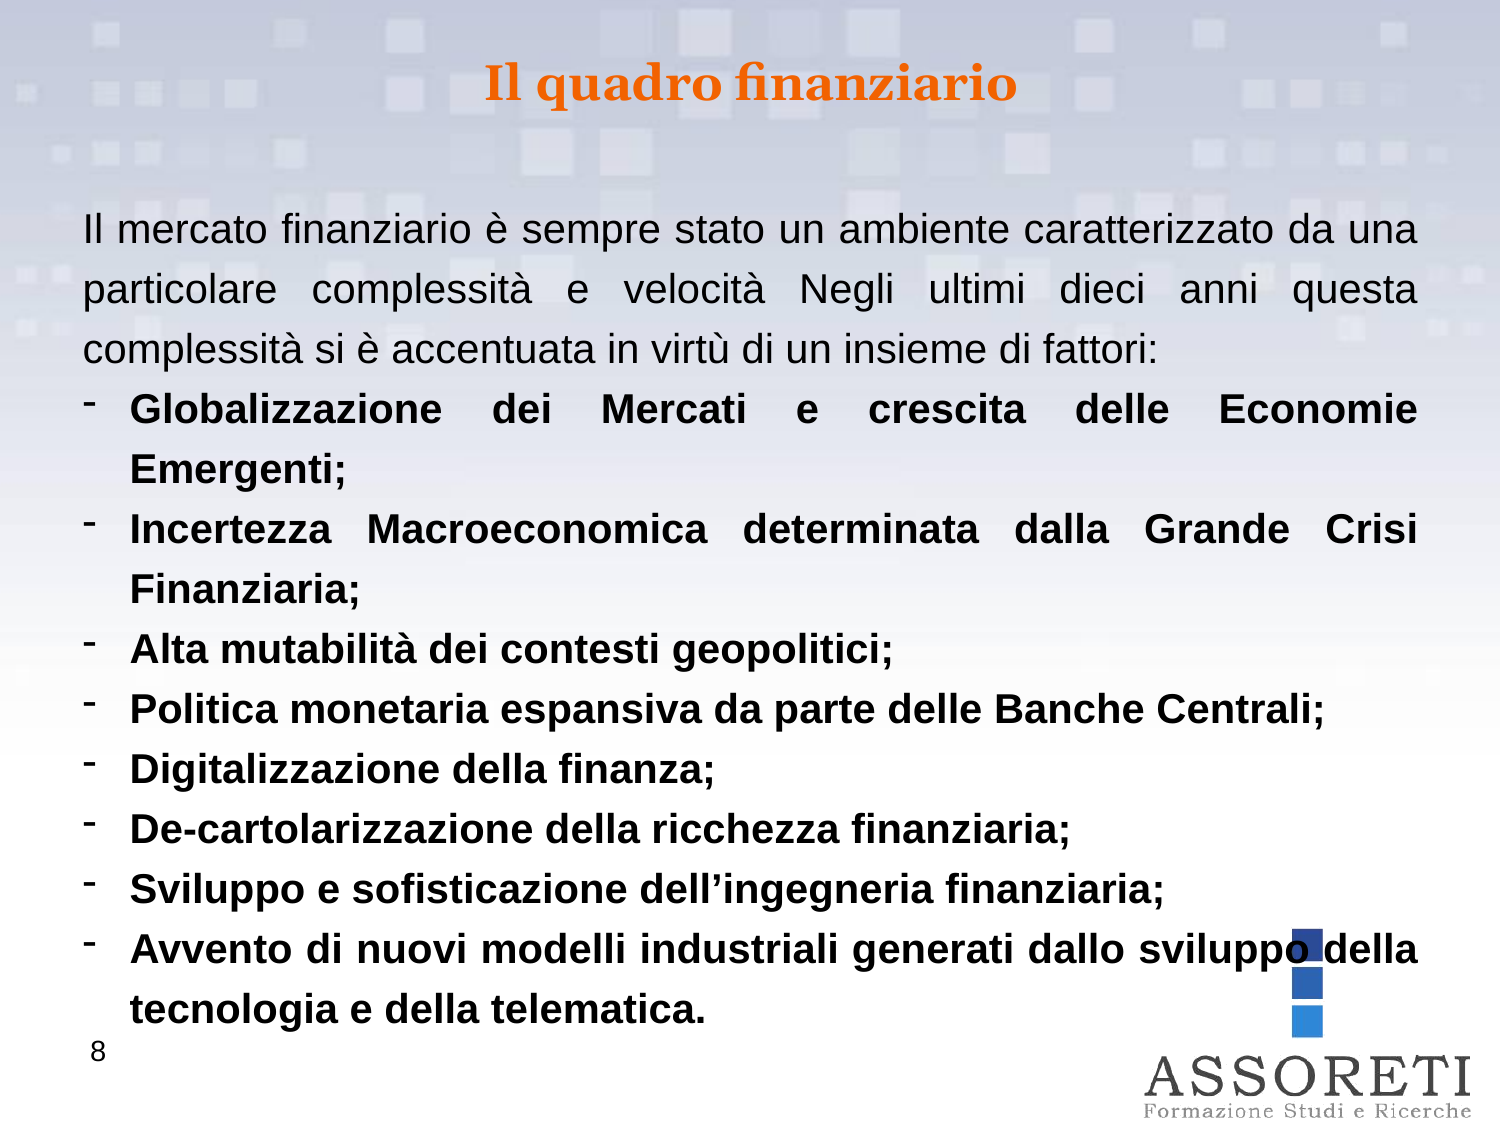

Il quadro finanziario
Il mercato finanziario è sempre stato un ambiente caratterizzato da una particolare complessità e velocità Negli ultimi dieci anni questa complessità si è accentuata in virtù di un insieme di fattori:
Globalizzazione dei Mercati e crescita delle Economie Emergenti;
Incertezza Macroeconomica determinata dalla Grande Crisi Finanziaria;
Alta mutabilità dei contesti geopolitici;
Politica monetaria espansiva da parte delle Banche Centrali;
Digitalizzazione della finanza;
De-cartolarizzazione della ricchezza finanziaria;
Sviluppo e sofisticazione dell’ingegneria finanziaria;
Avvento di nuovi modelli industriali generati dallo sviluppo della tecnologia e della telematica.
8